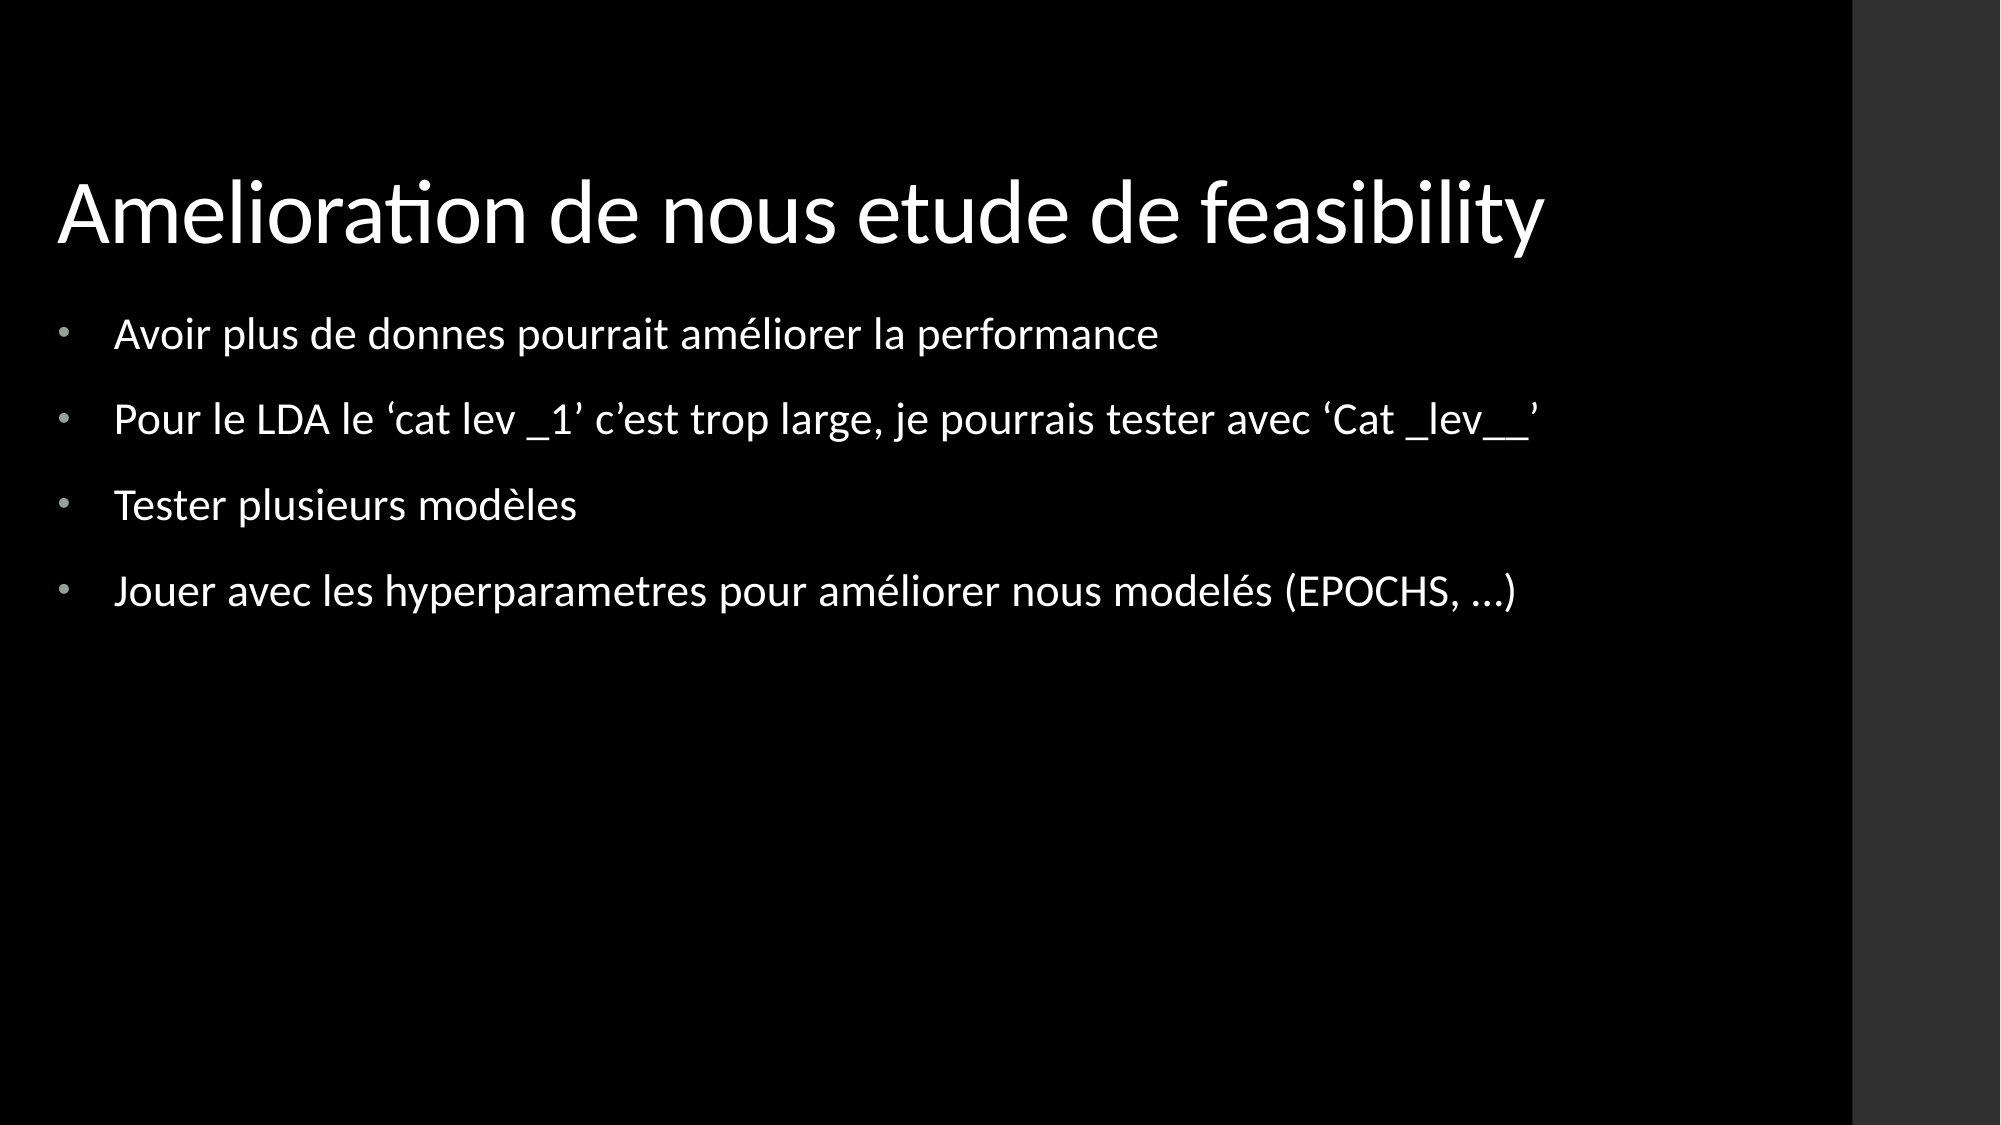

# Amelioration de nous etude de feasibility
Avoir plus de donnes pourrait améliorer la performance
Pour le LDA le ‘cat lev _1’ c’est trop large, je pourrais tester avec ‘Cat _lev__’
Tester plusieurs modèles
Jouer avec les hyperparametres pour améliorer nous modelés (EPOCHS, …)